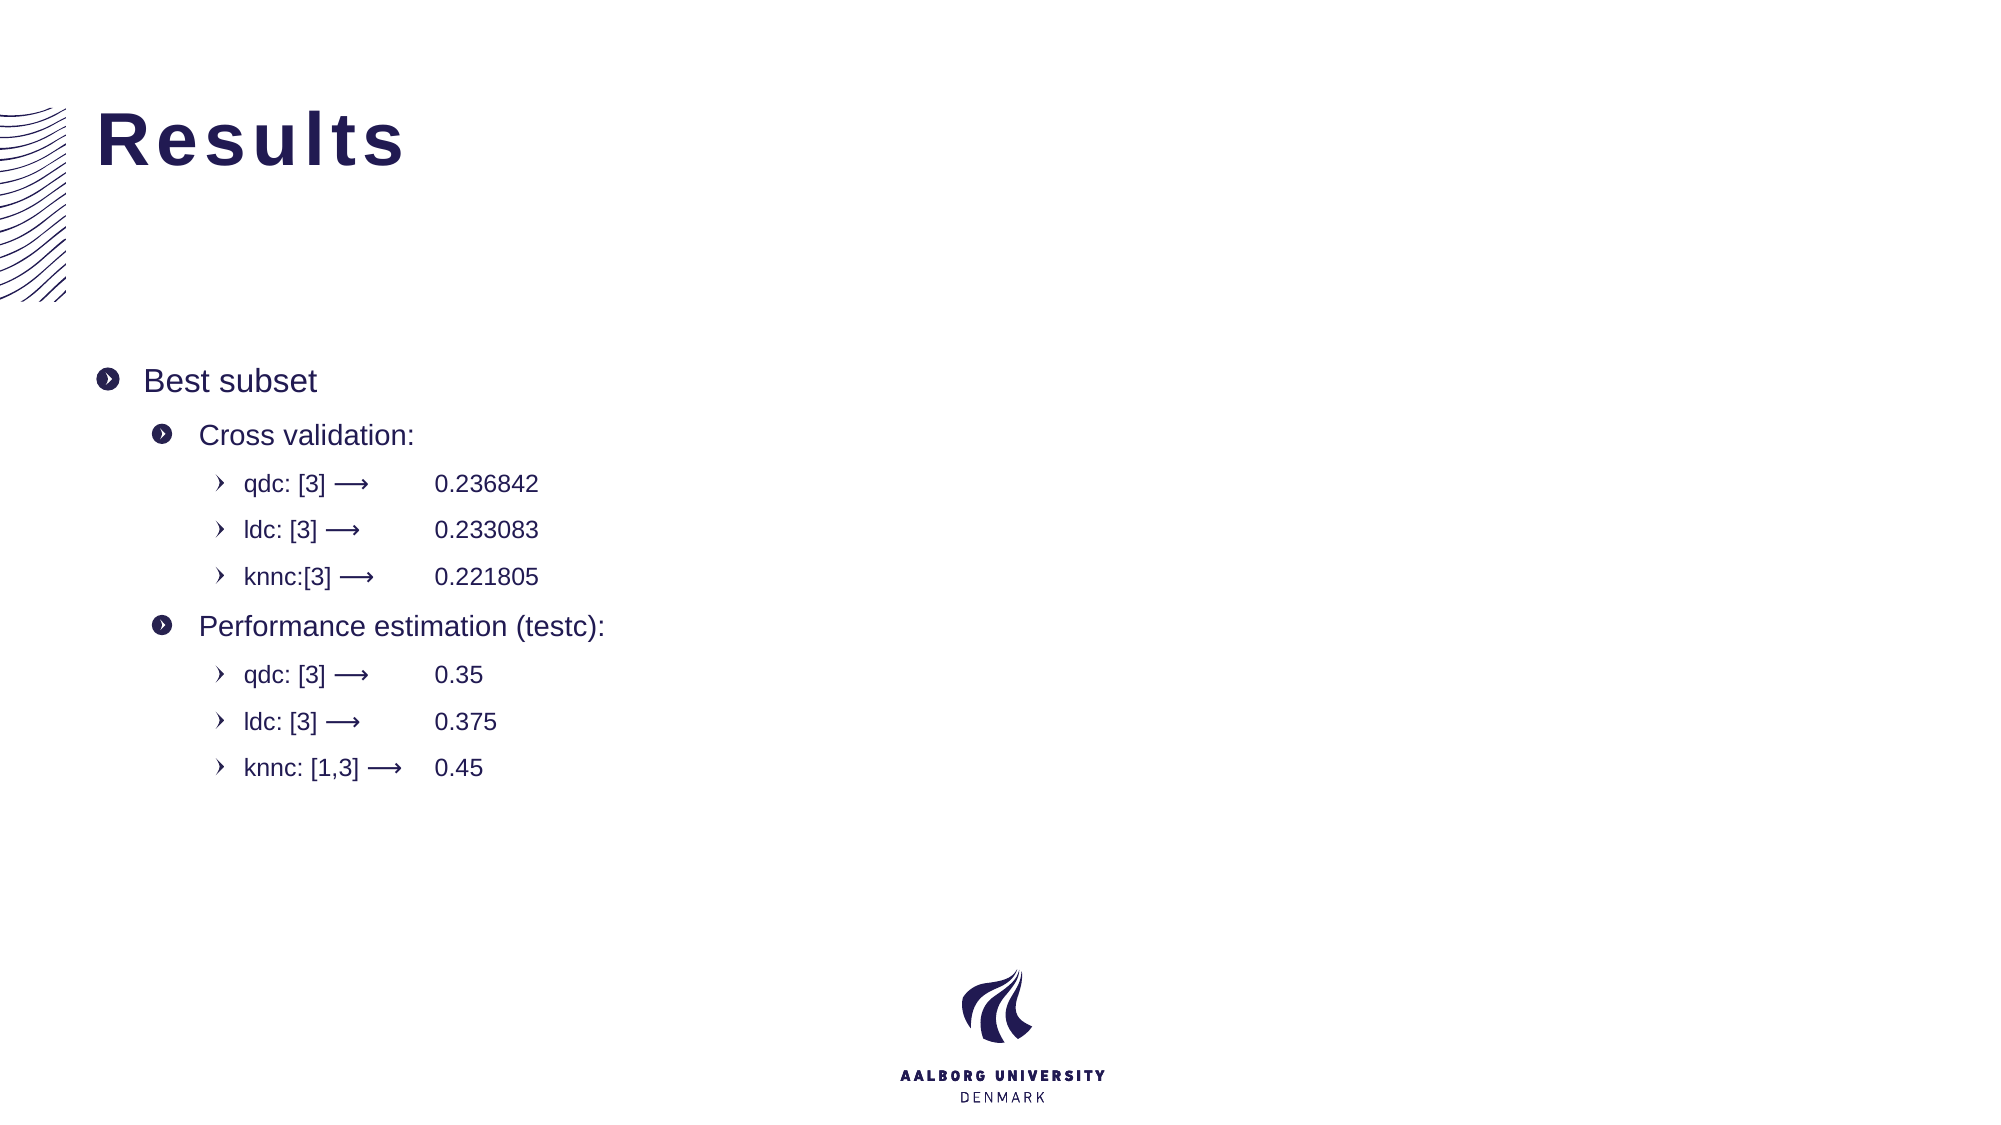

# Results
Best subset
Cross validation:
qdc: [3] ⟶	0.236842
ldc: [3] ⟶	0.233083
knnc:[3] ⟶	0.221805
Performance estimation (testc):
qdc: [3] ⟶	0.35
ldc: [3] ⟶	0.375
knnc: [1,3] ⟶	0.45